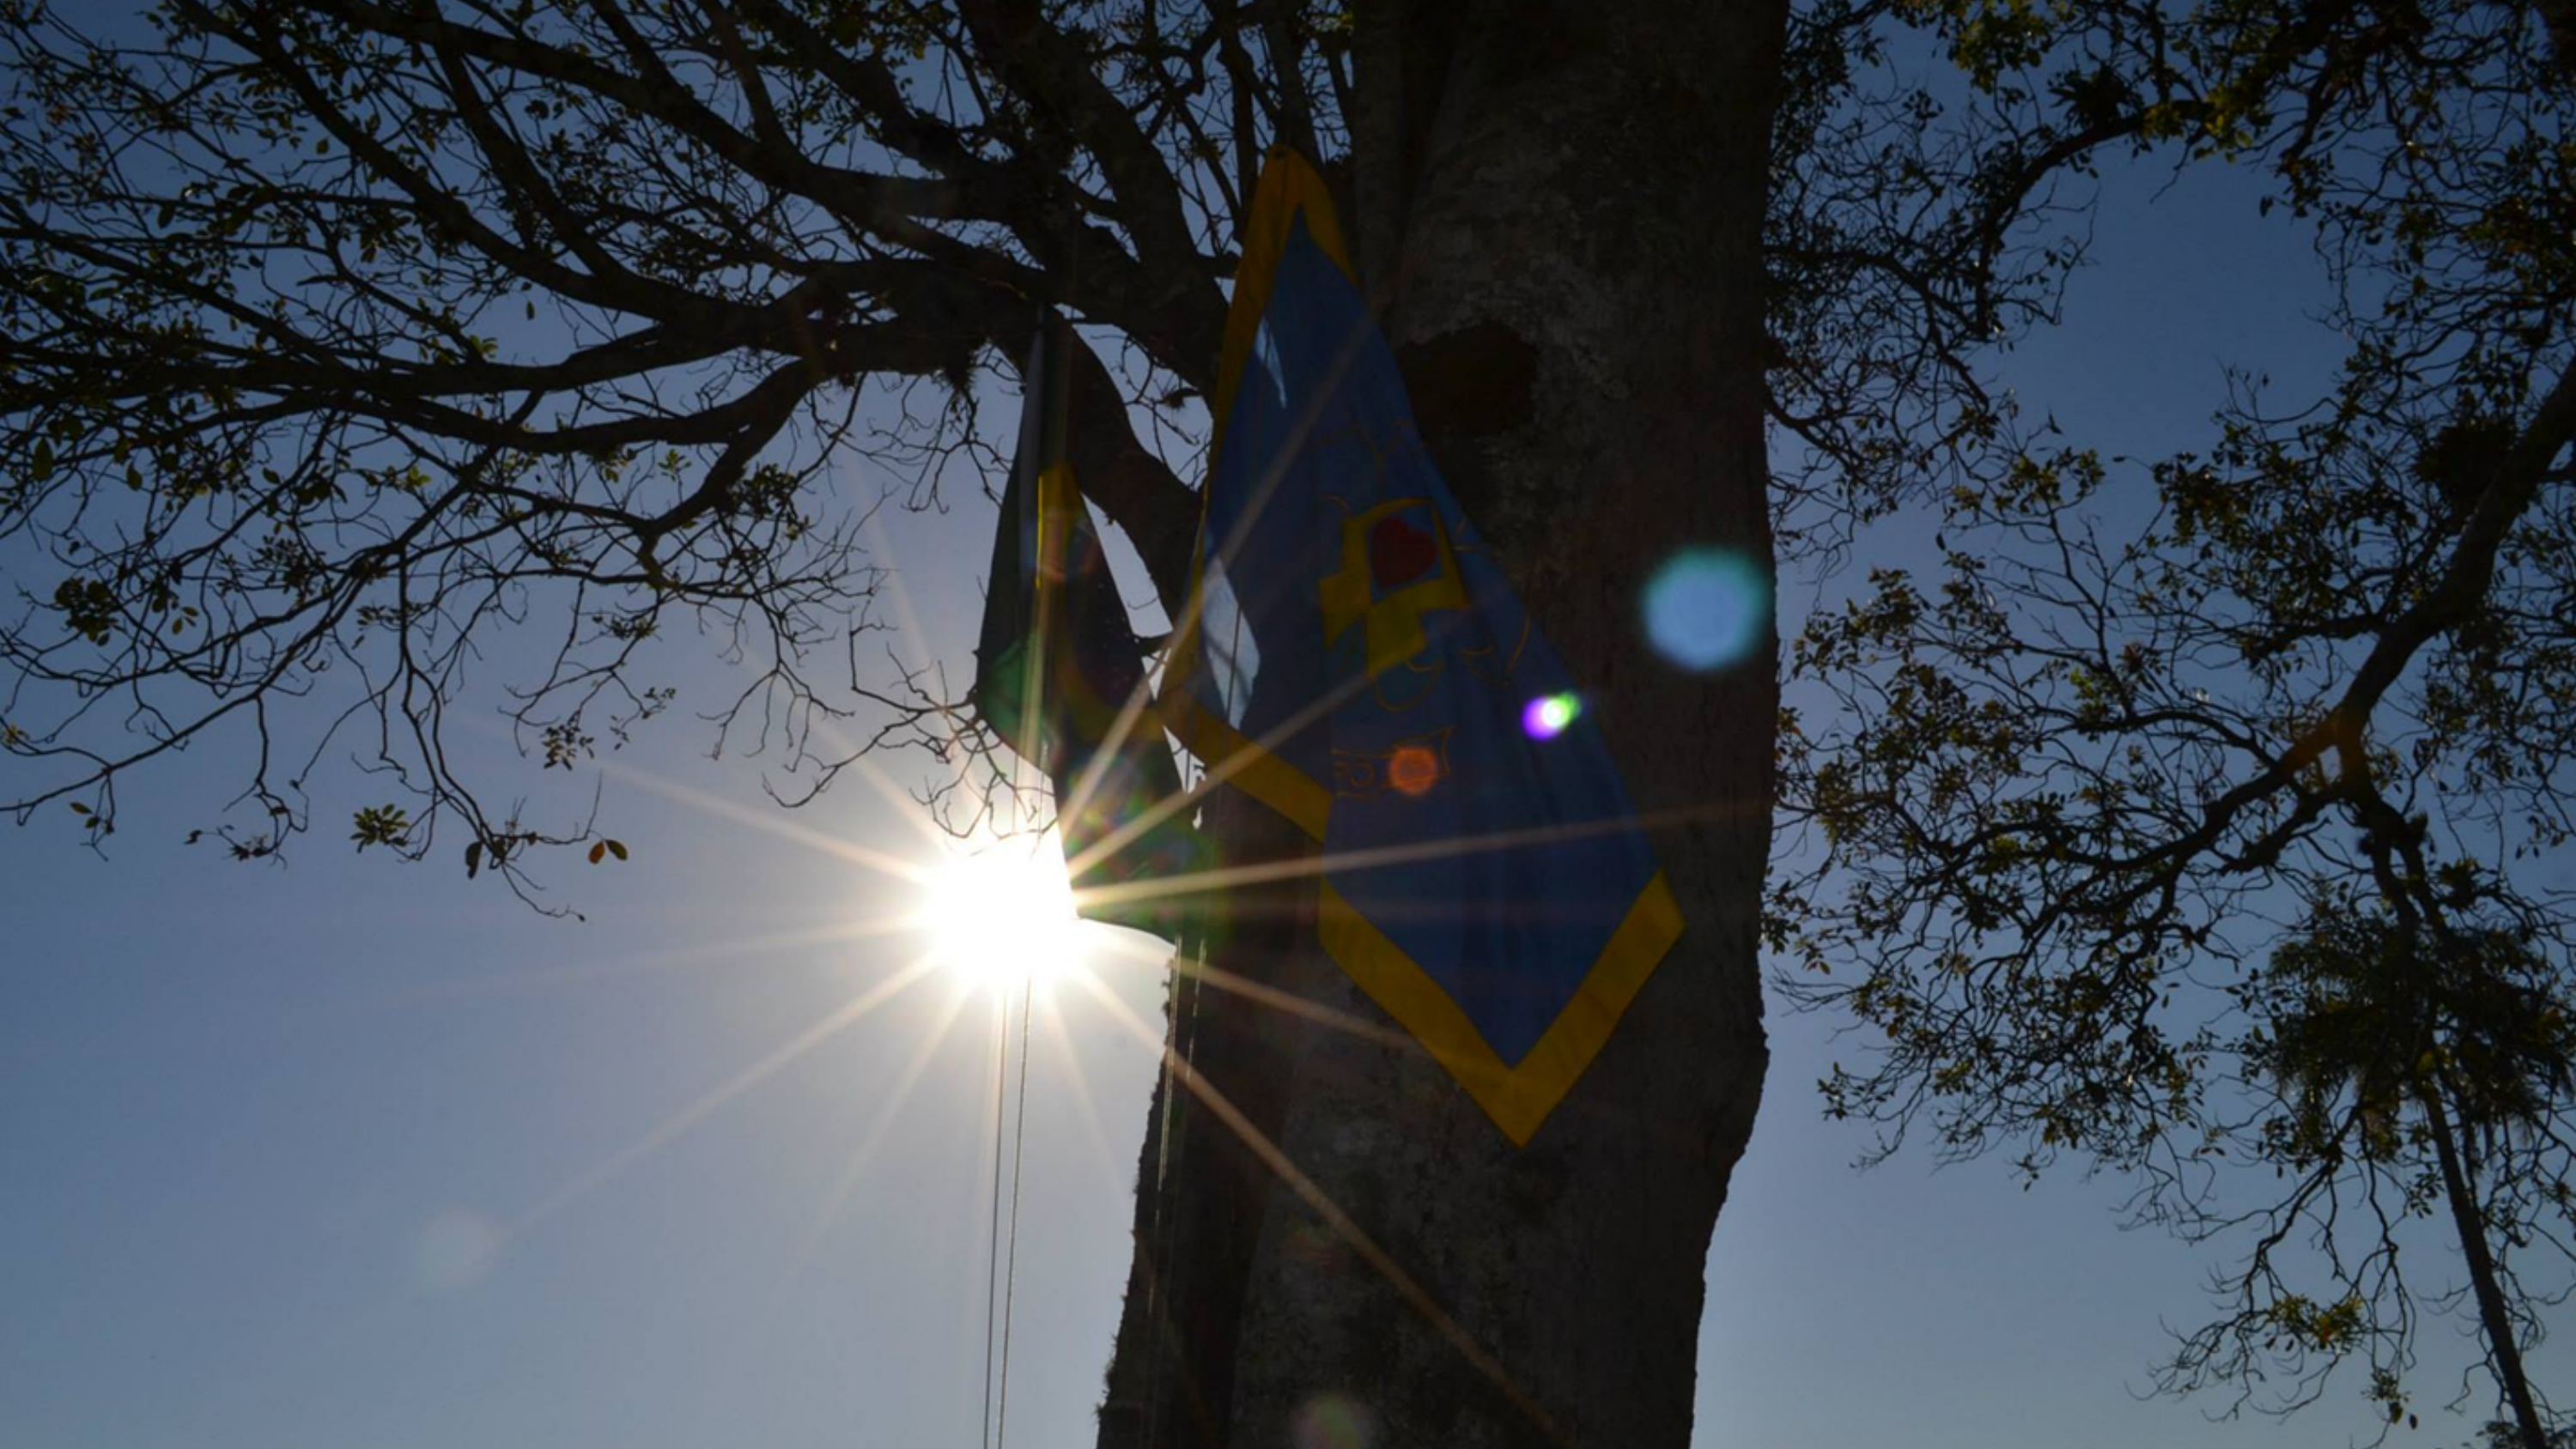

Tecnologia com propósito
Feito por quem cresceu com um lenço no pescoço.